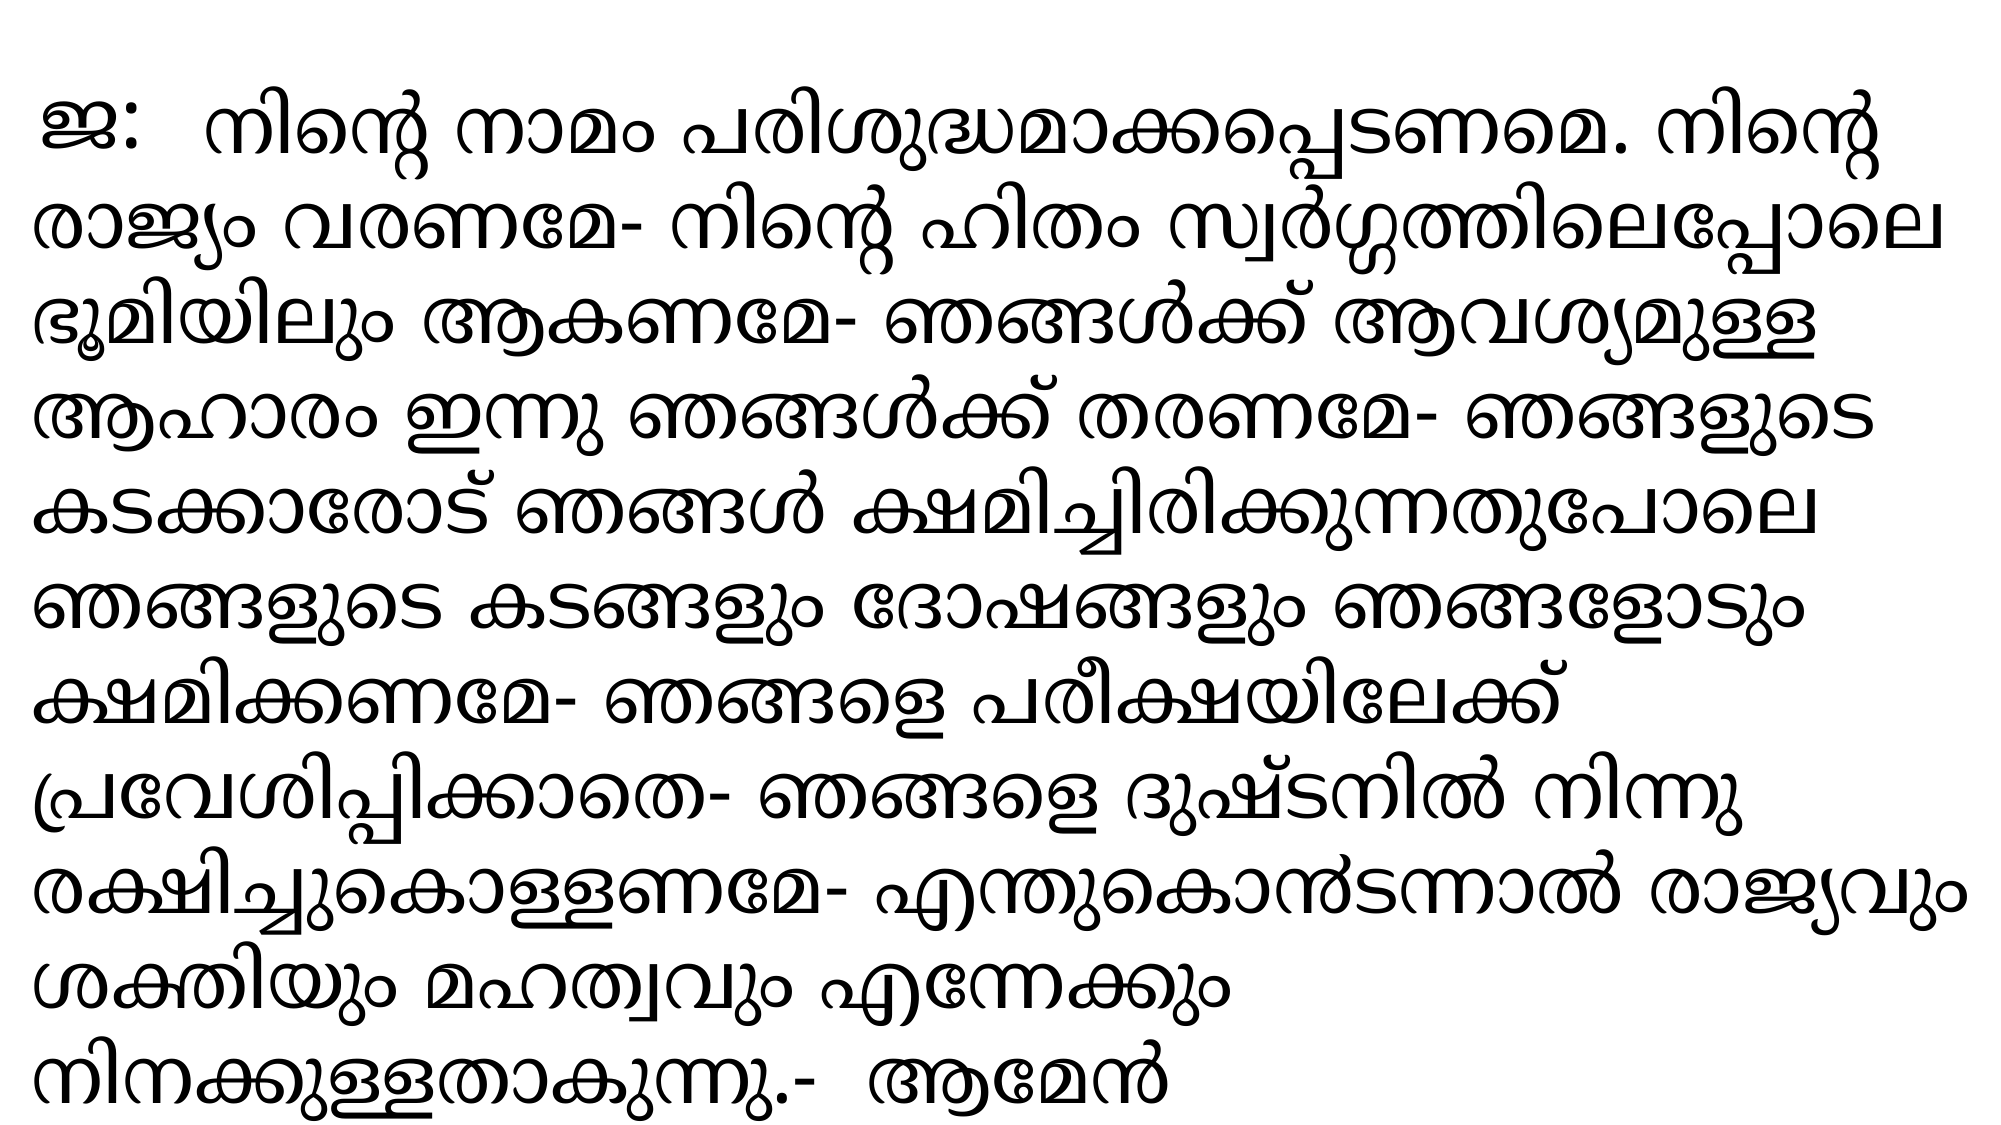

ജ:

       നിന്‍റെ നാമം പരിശുദ്ധമാക്കപ്പെടണമെ. നിന്‍റെ രാജ്യം വരണമേ- നിന്‍റെ ഹിതം സ്വര്‍ഗ്ഗത്തിലെപ്പോലെ ഭൂമിയിലും ആകണമേ- ഞങ്ങള്‍ക്ക് ആവശ്യമുള്ള ആഹാരം ഇന്നു ഞങ്ങള്‍ക്ക് തരണമേ- ഞങ്ങളുടെ കടക്കാരോട് ഞങ്ങള്‍ ക്ഷമിച്ചിരിക്കുന്നതുപോലെ ഞങ്ങളുടെ കടങ്ങളും ദോഷങ്ങളും ഞങ്ങളോടും ക്ഷമിക്കണമേ- ഞങ്ങളെ പരീക്ഷയിലേക്ക് പ്രവേശിപ്പിക്കാതെ- ഞങ്ങളെ ദുഷ്ടനില്‍ നിന്നു രക്ഷിച്ചുകൊള്ളണമേ- എന്തുകൊ൯ടന്നാല്‍ രാജ്യവും ശക്തിയും മഹത്വവും എന്നേക്കും നിനക്കുള്ളതാകുന്നു.-  ആമേന്‍